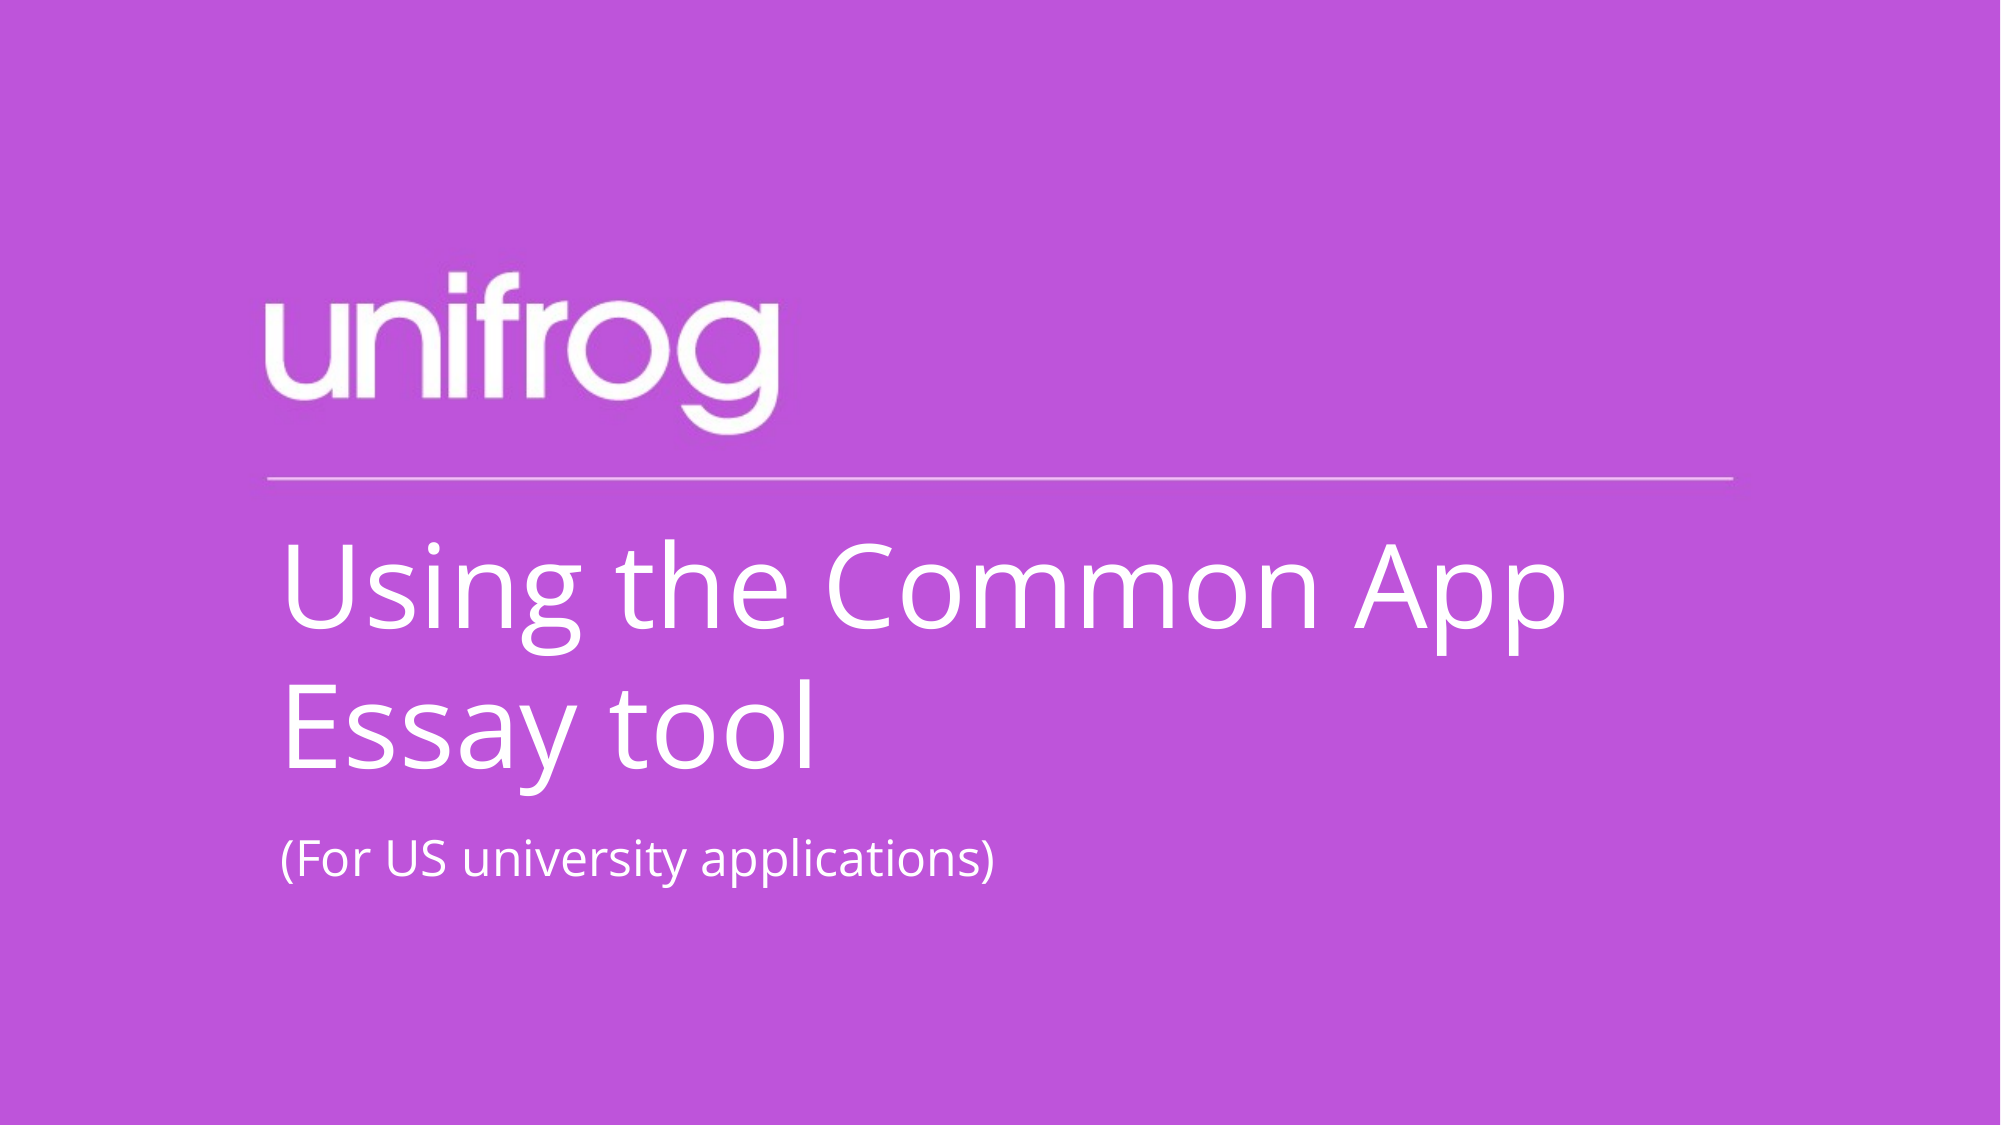

# Using the Common App Essay tool
(For US university applications)